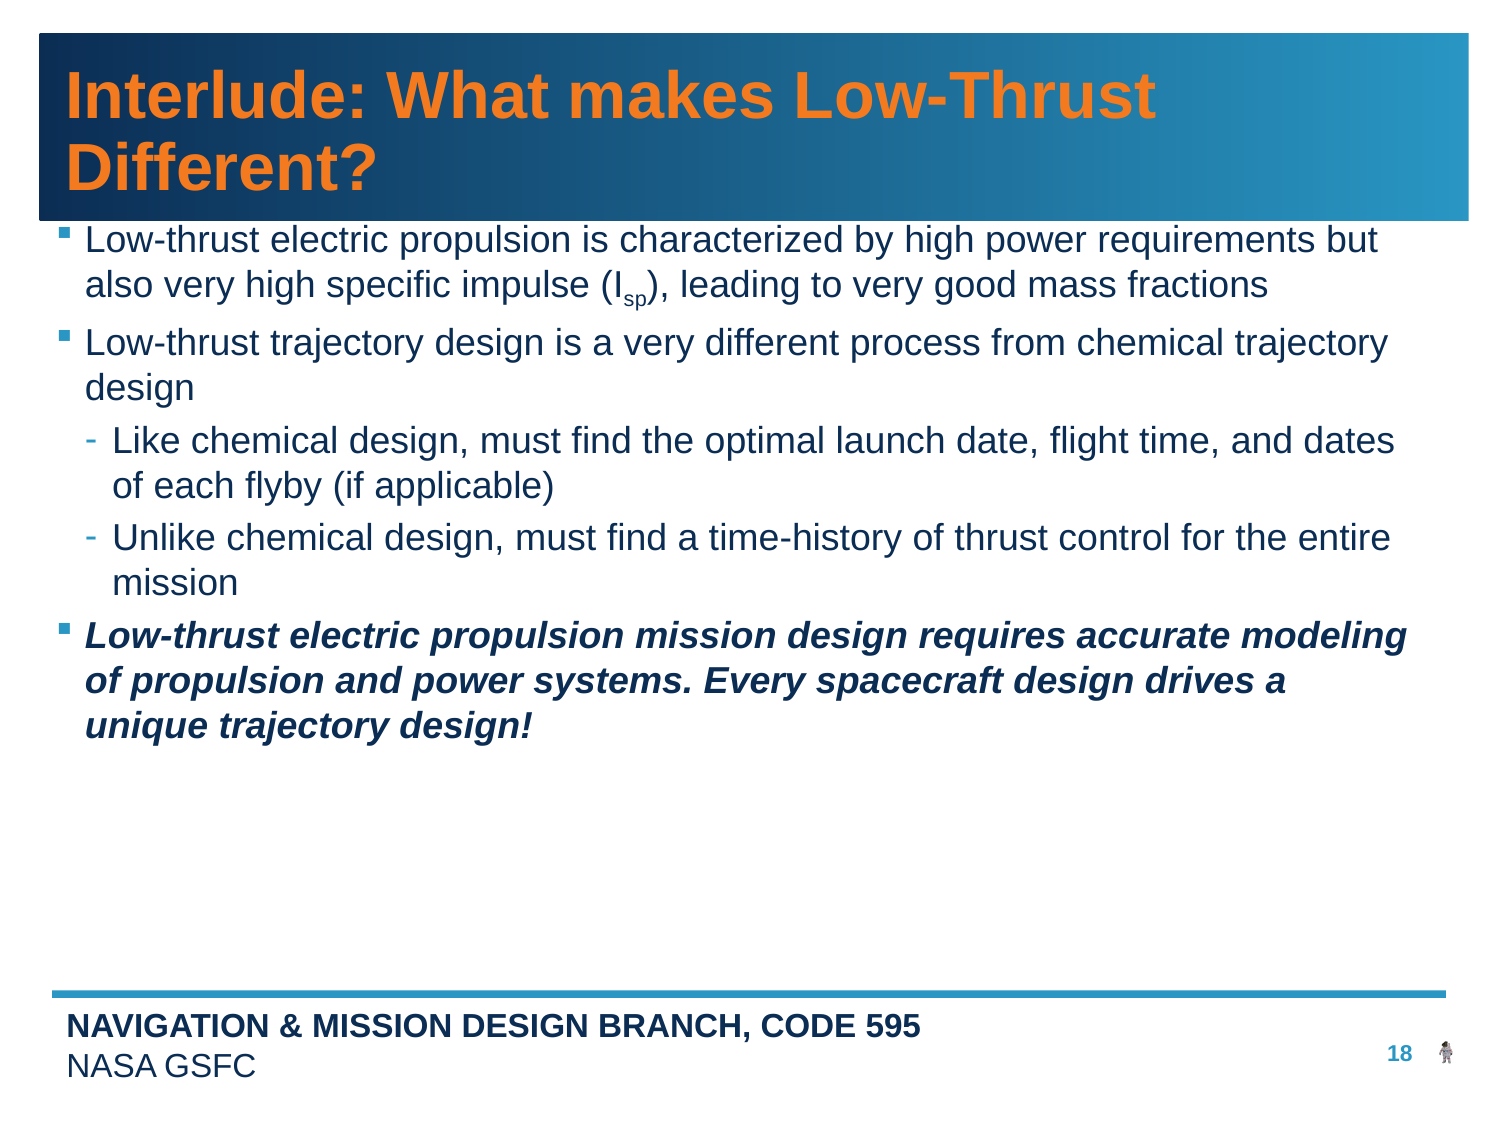

# Interlude: What makes Low-Thrust Different?
Low-thrust electric propulsion is characterized by high power requirements but also very high specific impulse (Isp), leading to very good mass fractions
Low-thrust trajectory design is a very different process from chemical trajectory design
Like chemical design, must find the optimal launch date, flight time, and dates of each flyby (if applicable)
Unlike chemical design, must find a time-history of thrust control for the entire mission
Low-thrust electric propulsion mission design requires accurate modeling of propulsion and power systems. Every spacecraft design drives a unique trajectory design!
18